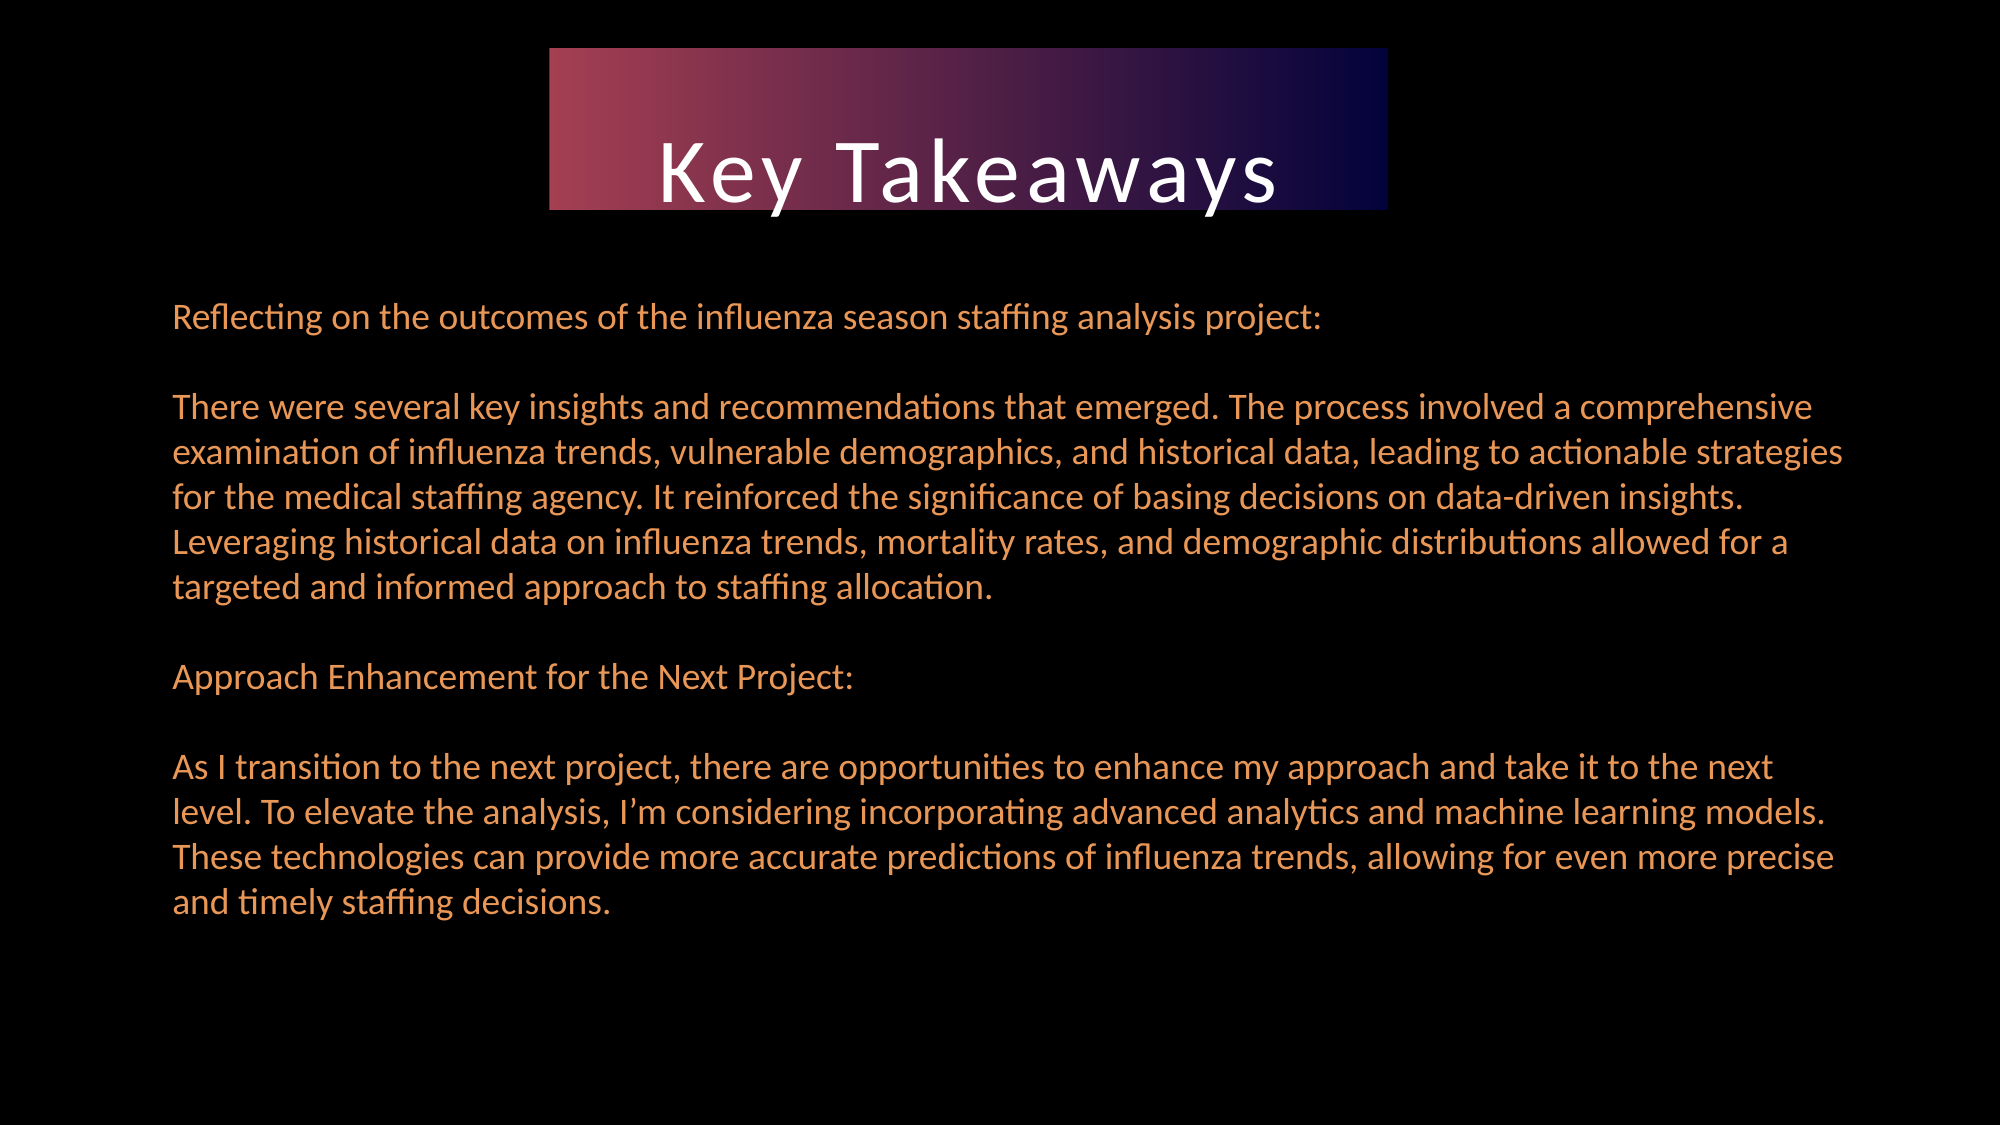

Key Takeaways
Reflecting on the outcomes of the influenza season staffing analysis project:

There were several key insights and recommendations that emerged. The process involved a comprehensive examination of influenza trends, vulnerable demographics, and historical data, leading to actionable strategies for the medical staffing agency. It reinforced the significance of basing decisions on data-driven insights. Leveraging historical data on influenza trends, mortality rates, and demographic distributions allowed for a targeted and informed approach to staffing allocation.

Approach Enhancement for the Next Project:

As I transition to the next project, there are opportunities to enhance my approach and take it to the next level. To elevate the analysis, I’m considering incorporating advanced analytics and machine learning models. These technologies can provide more accurate predictions of influenza trends, allowing for even more precise and timely staffing decisions.